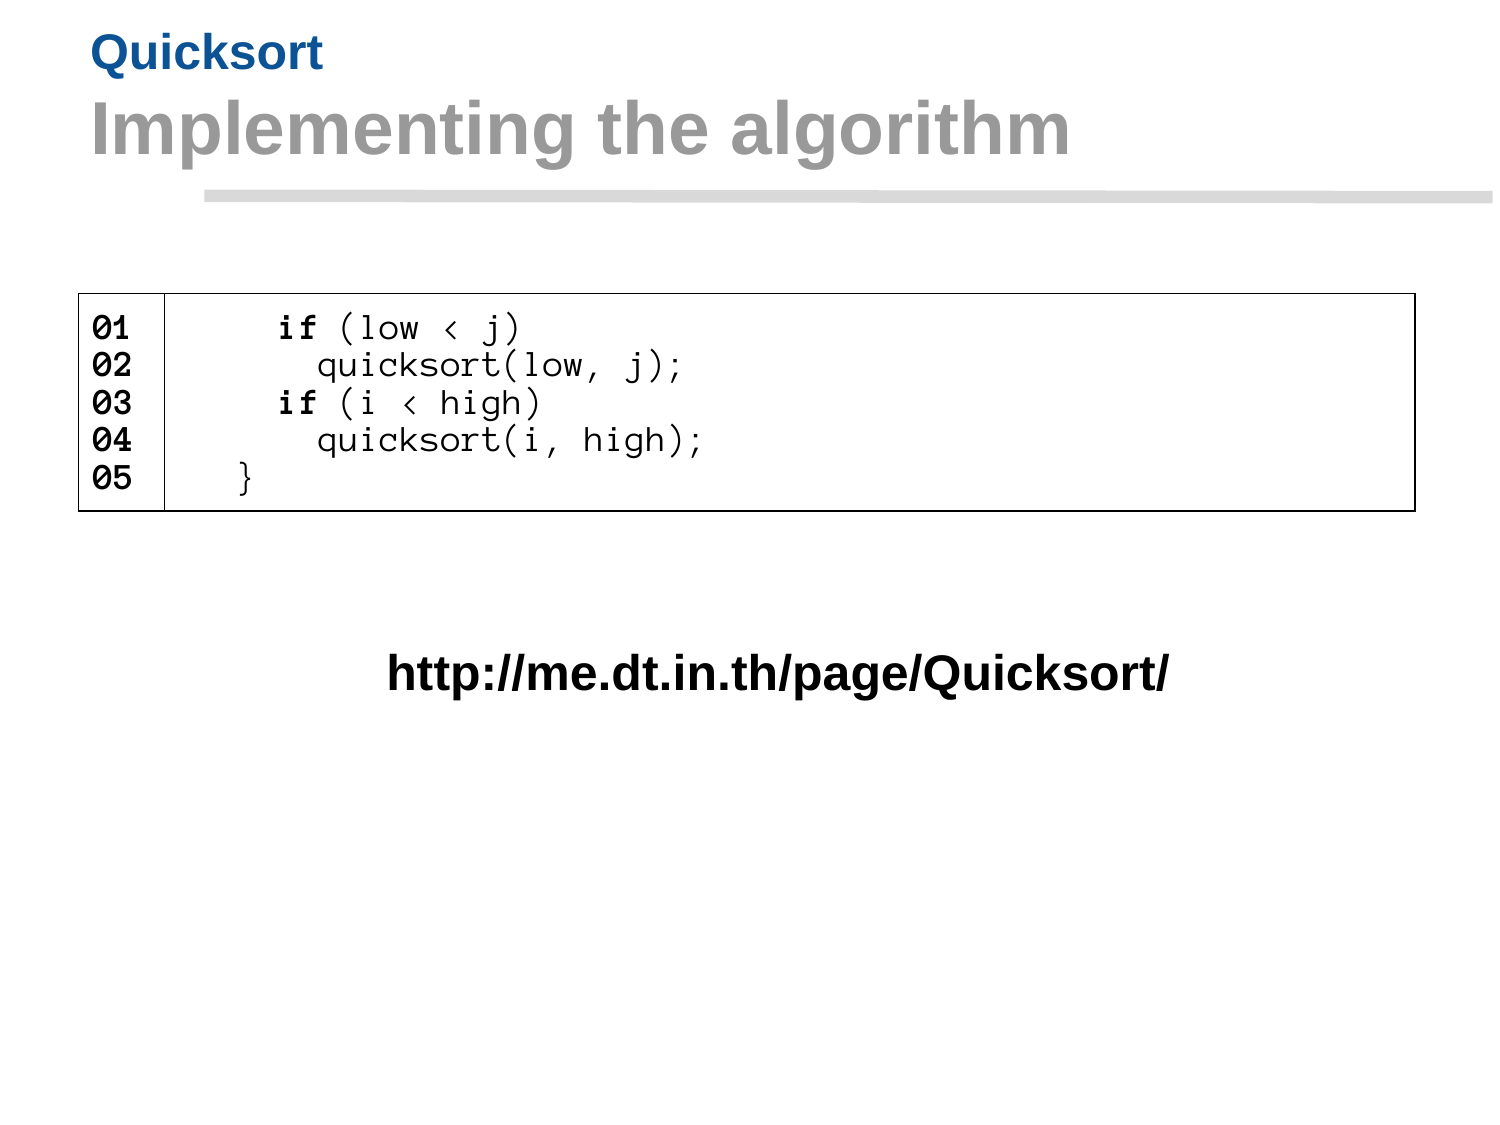

# Quicksort
Implementing the algorithm
| 01 02 03 04 05 | if (low < j) quicksort(low, j); if (i < high) quicksort(i, high); } |
| --- | --- |
http://me.dt.in.th/page/Quicksort/